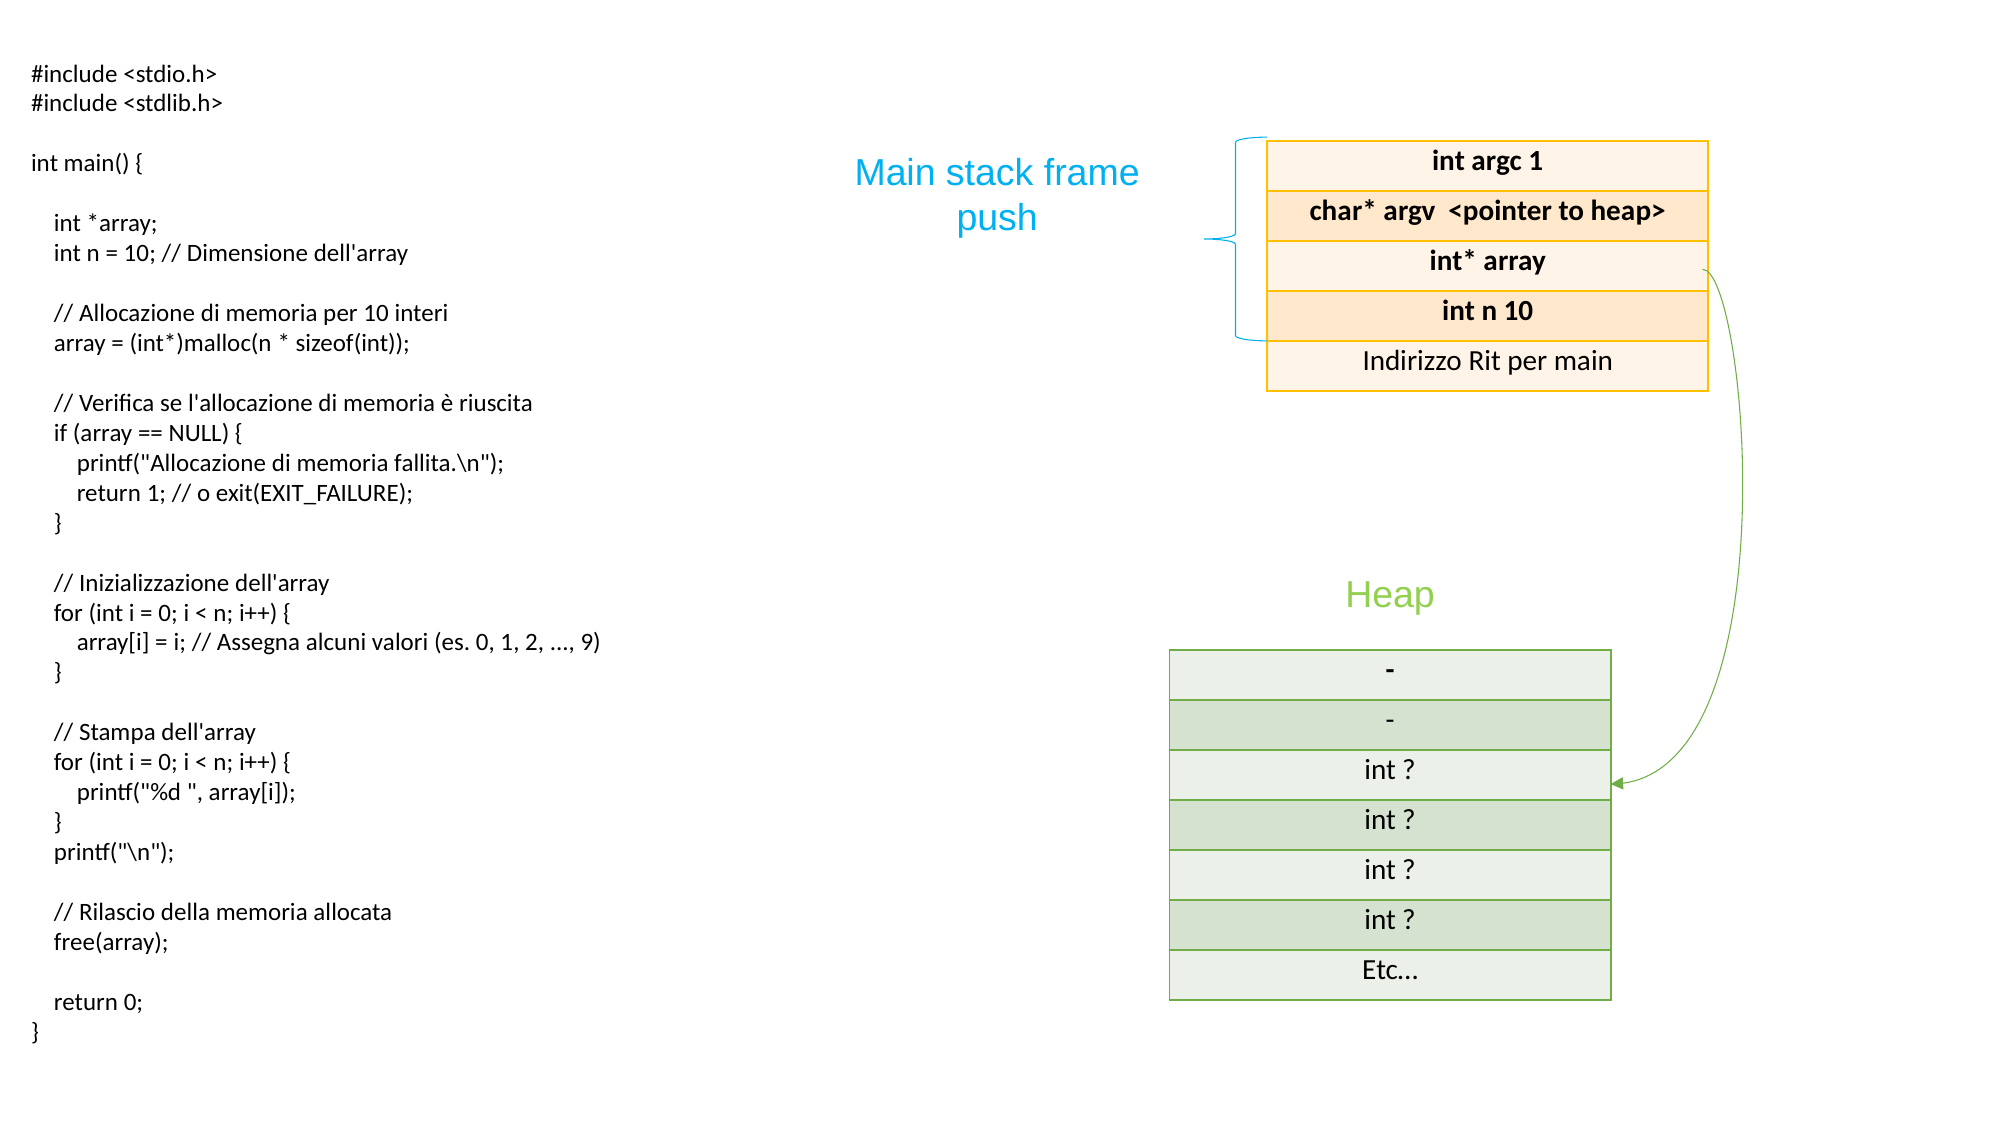

#include <stdio.h>
#include <stdlib.h>
int main() {
    int *array;
    int n = 10; // Dimensione dell'array
    // Allocazione di memoria per 10 interi
    array = (int*)malloc(n * sizeof(int));
    // Verifica se l'allocazione di memoria è riuscita
    if (array == NULL) {
        printf("Allocazione di memoria fallita.\n");
        return 1; // o exit(EXIT_FAILURE);
    }
    // Inizializzazione dell'array
    for (int i = 0; i < n; i++) {
        array[i] = i; // Assegna alcuni valori (es. 0, 1, 2, ..., 9)
    }
    // Stampa dell'array
    for (int i = 0; i < n; i++) {
        printf("%d ", array[i]);
    }
    printf("\n");
    // Rilascio della memoria allocata
    free(array);
    return 0;
}

Main stack frame push
| int argc 1 |
| --- |
| char\* argv <pointer to heap> |
| int\* array |
| int n 10 |
| Indirizzo Rit per main |

Heap
| - |
| --- |
| - |
| int ? |
| int ? |
| int ? |
| int ? |
| Etc… |